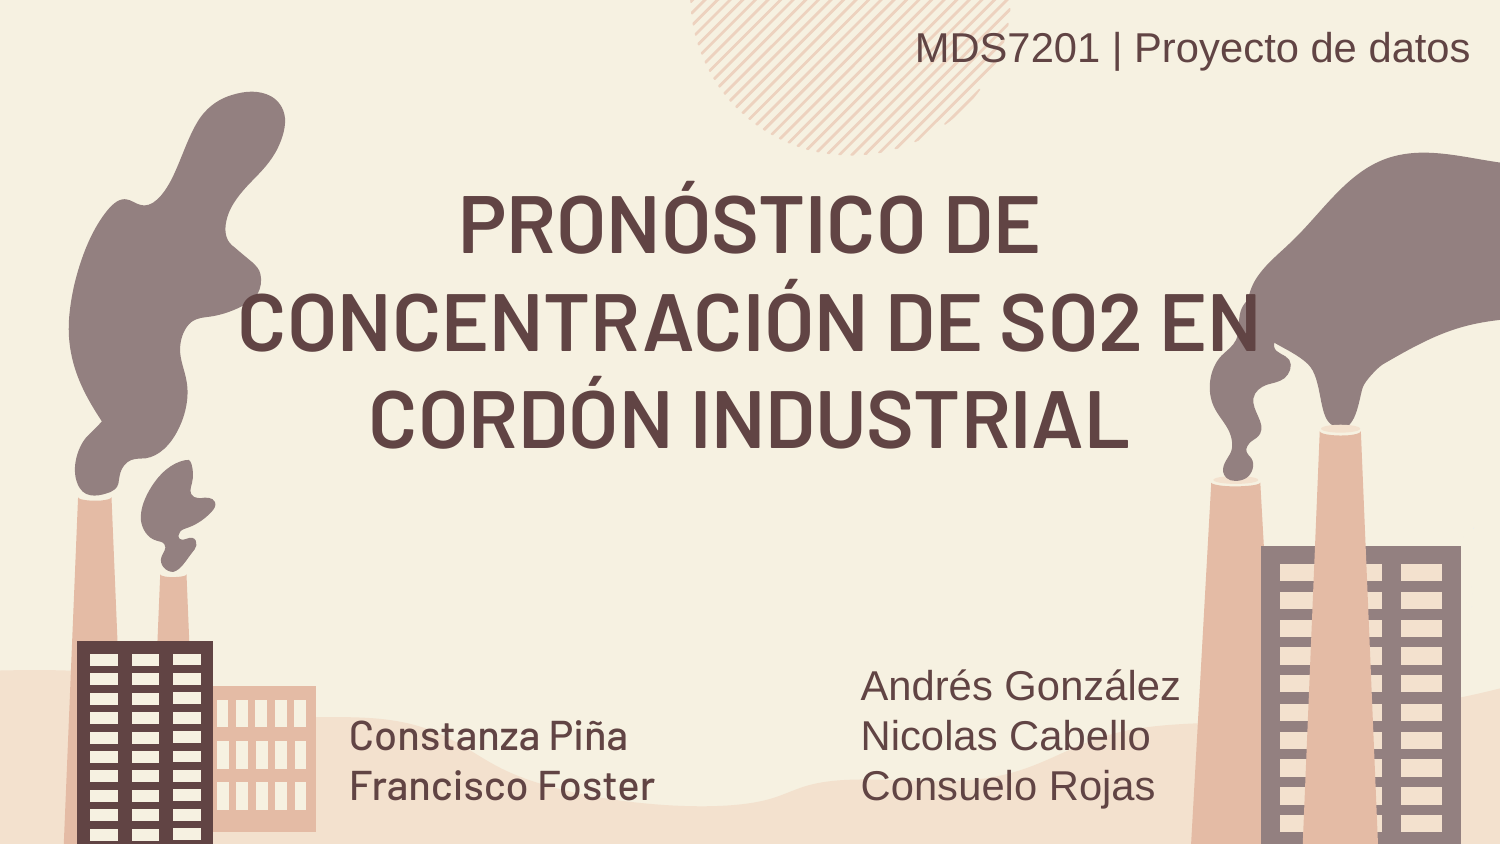

MDS7201 | Proyecto de datos
# PRONÓSTICO DE CONCENTRACIÓN DE SO2 EN CORDÓN INDUSTRIAL

Constanza Piña
Francisco Foster
Andrés González
Nicolas Cabello
Consuelo Rojas